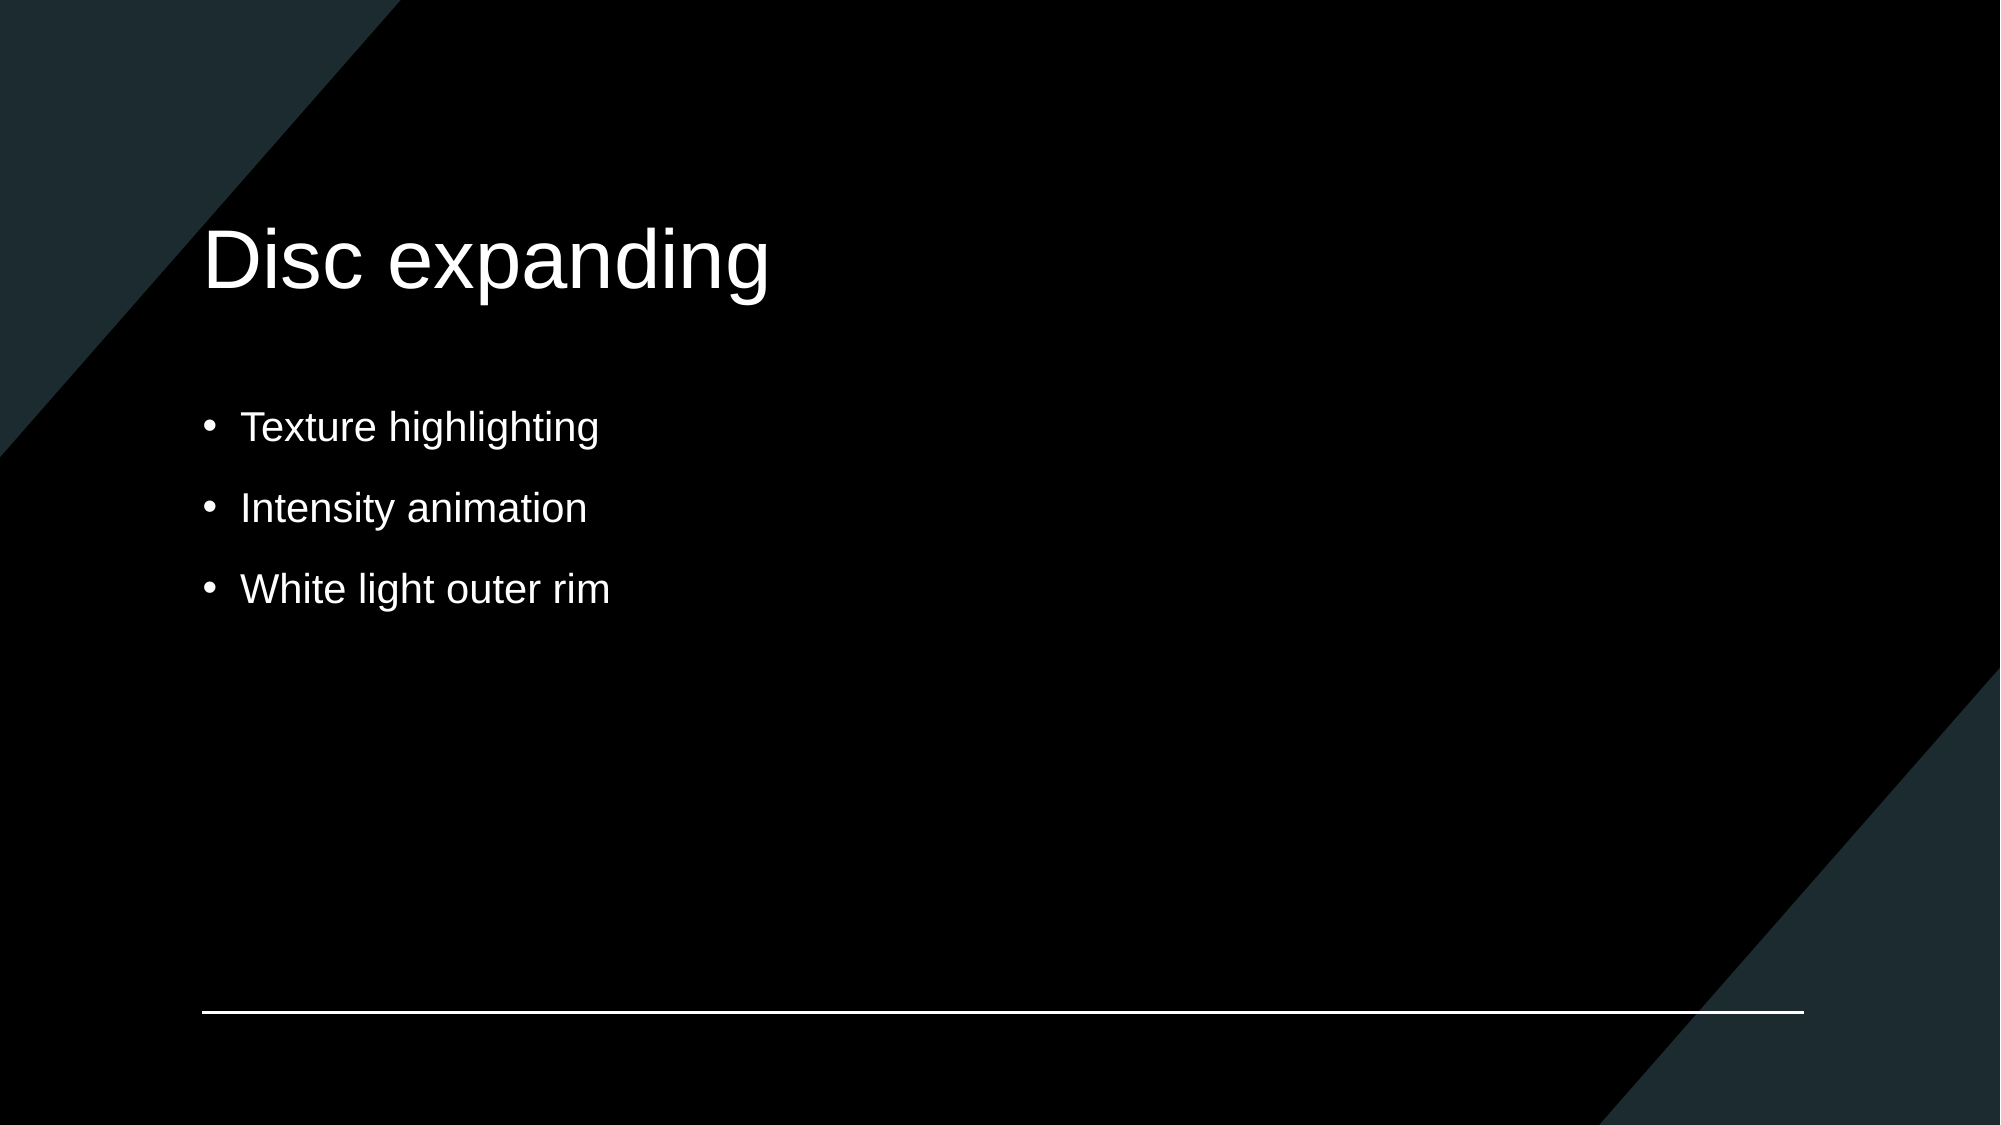

# Disc expanding
Texture highlighting
Intensity animation
White light outer rim